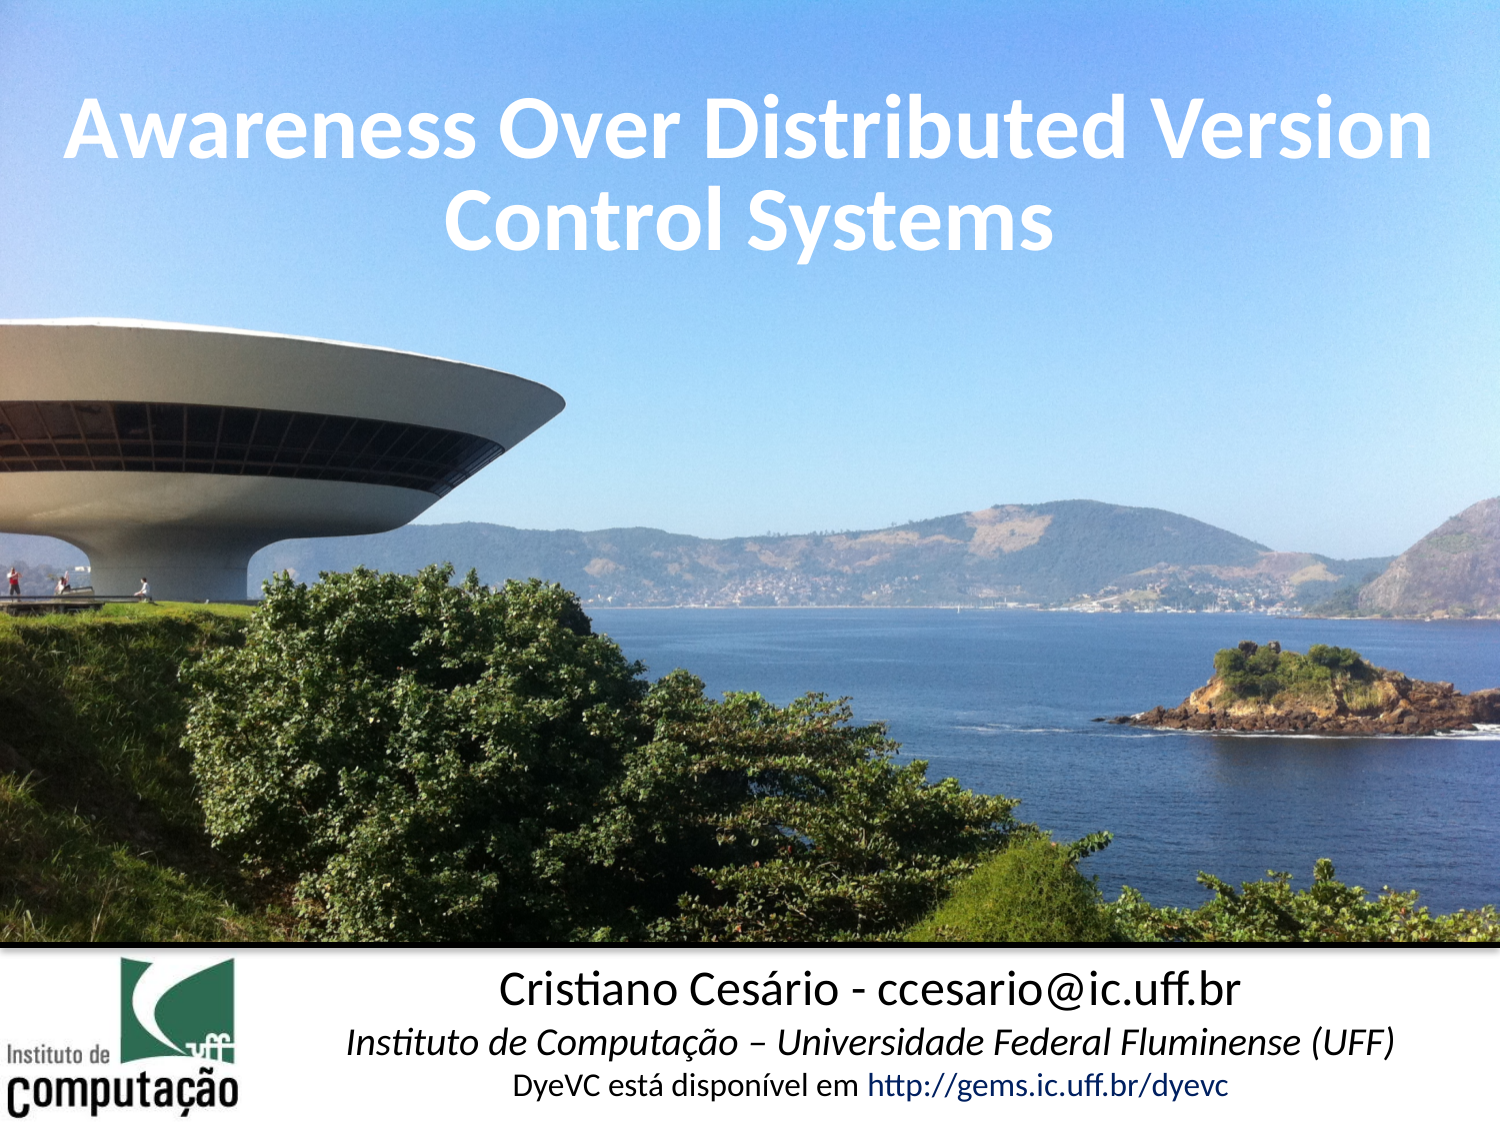

# Awareness Over Distributed Version Control Systems
Cristiano Cesário - ccesario@ic.uff.br
Instituto de Computação – Universidade Federal Fluminense (UFF)
DyeVC está disponível em http://gems.ic.uff.br/dyevc